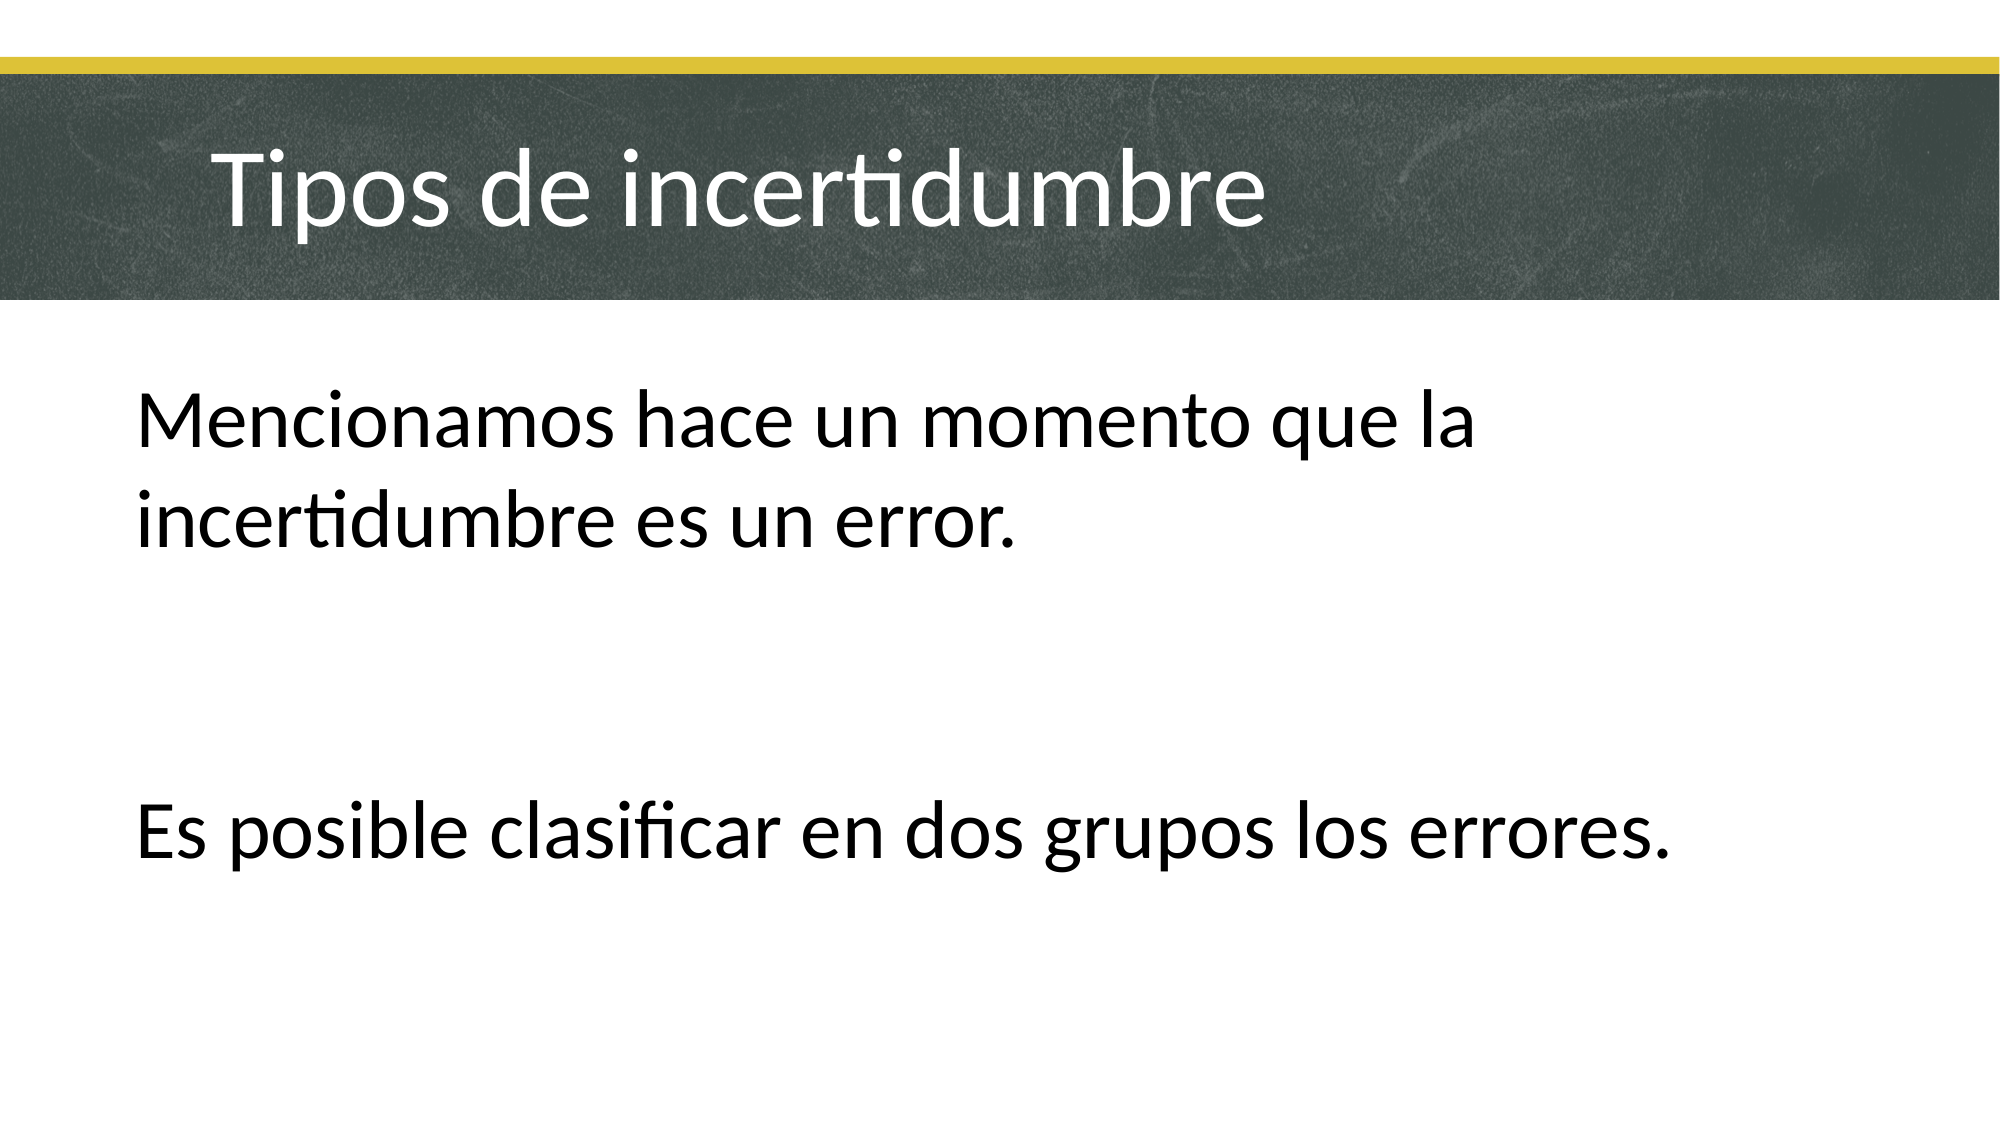

Tipos de incertidumbre
Mencionamos hace un momento que la incertidumbre es un error.
Es posible clasificar en dos grupos los errores.